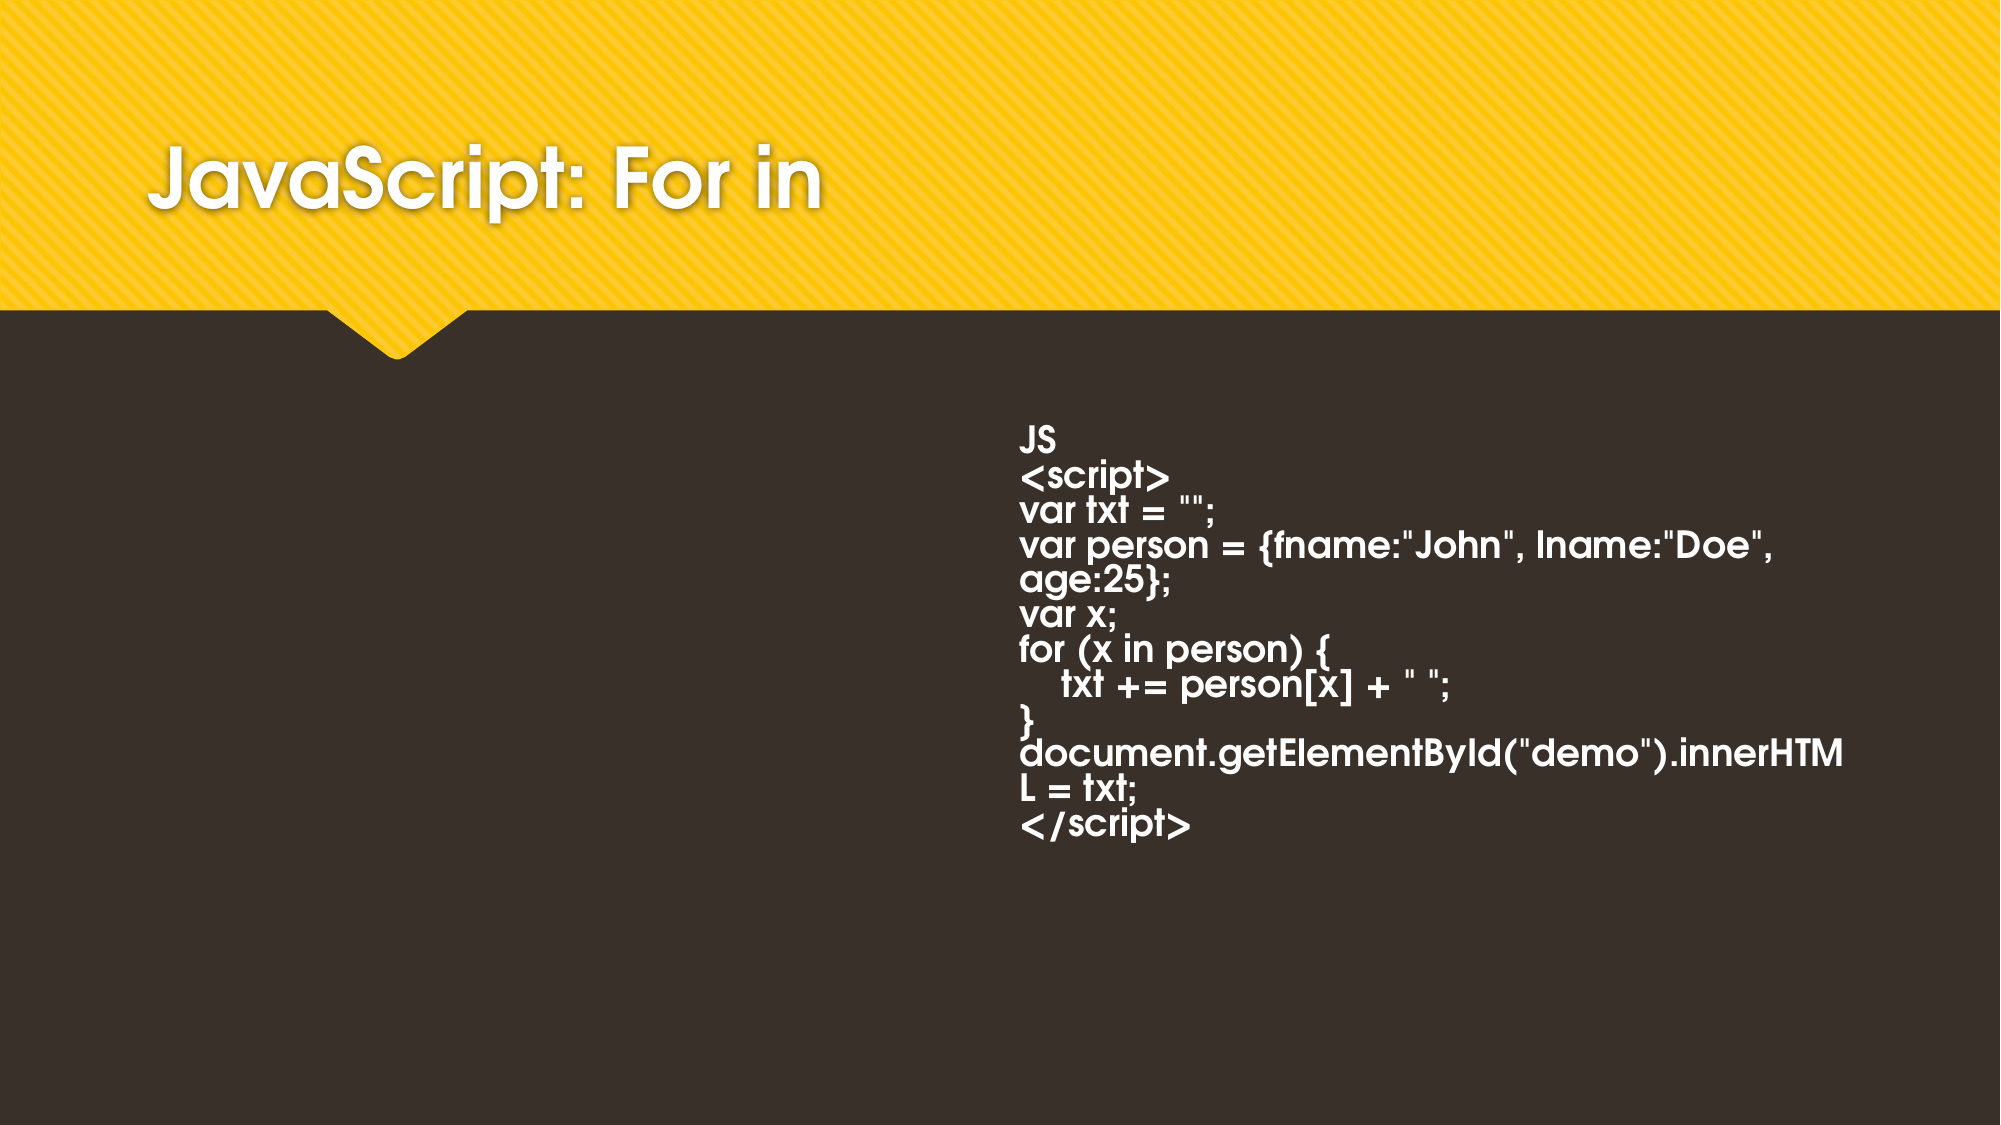

# JavaScript: For in
|  | JS <script> var txt = ""; var person = {fname:"John", lname:"Doe", age:25}; var x; for (x in person) { txt += person[x] + " "; } document.getElementById("demo").innerHTML = txt; </script> |
| --- | --- |